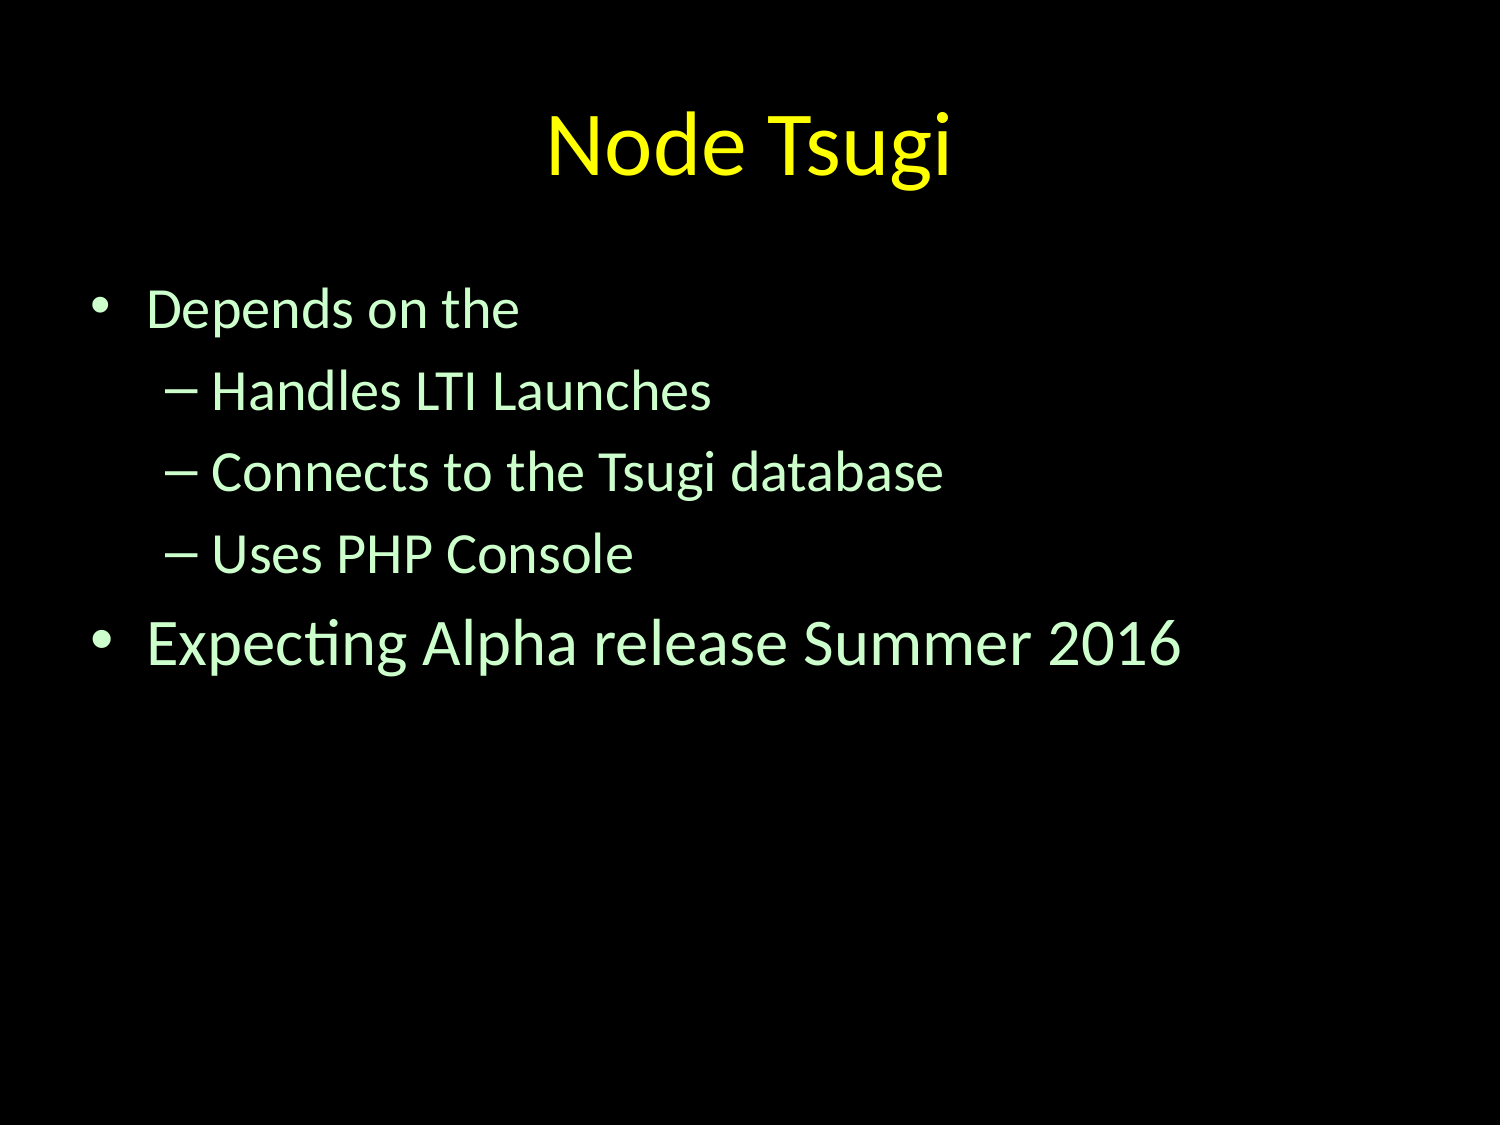

# Node Tsugi
Depends on the
Handles LTI Launches
Connects to the Tsugi database
Uses PHP Console
Expecting Alpha release Summer 2016